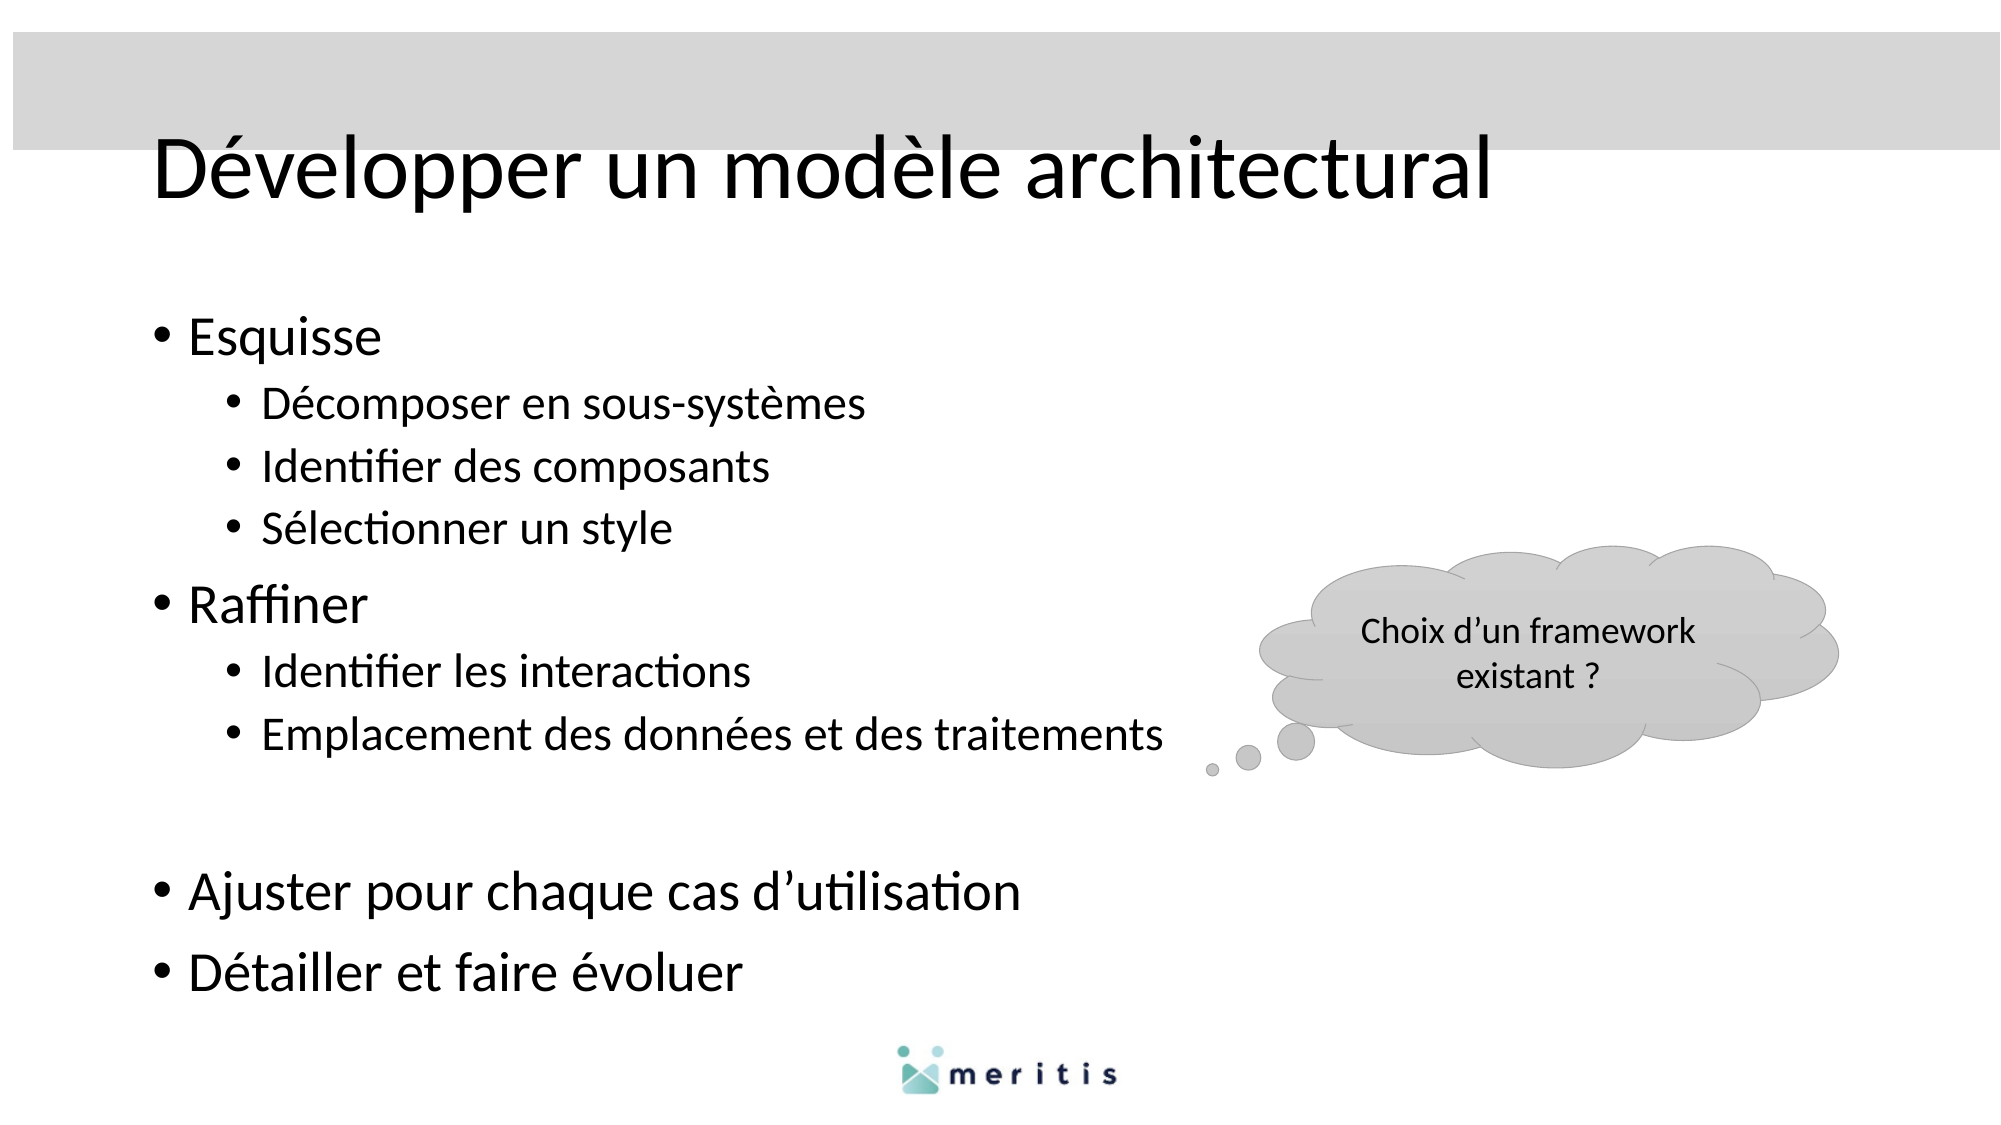

# Développer un modèle architectural
Esquisse
Décomposer en sous-systèmes
Identifier des composants
Sélectionner un style
Raffiner
Identifier les interactions
Emplacement des données et des traitements

Ajuster pour chaque cas d’utilisation
Détailler et faire évoluer
Choix d’un framework existant ?